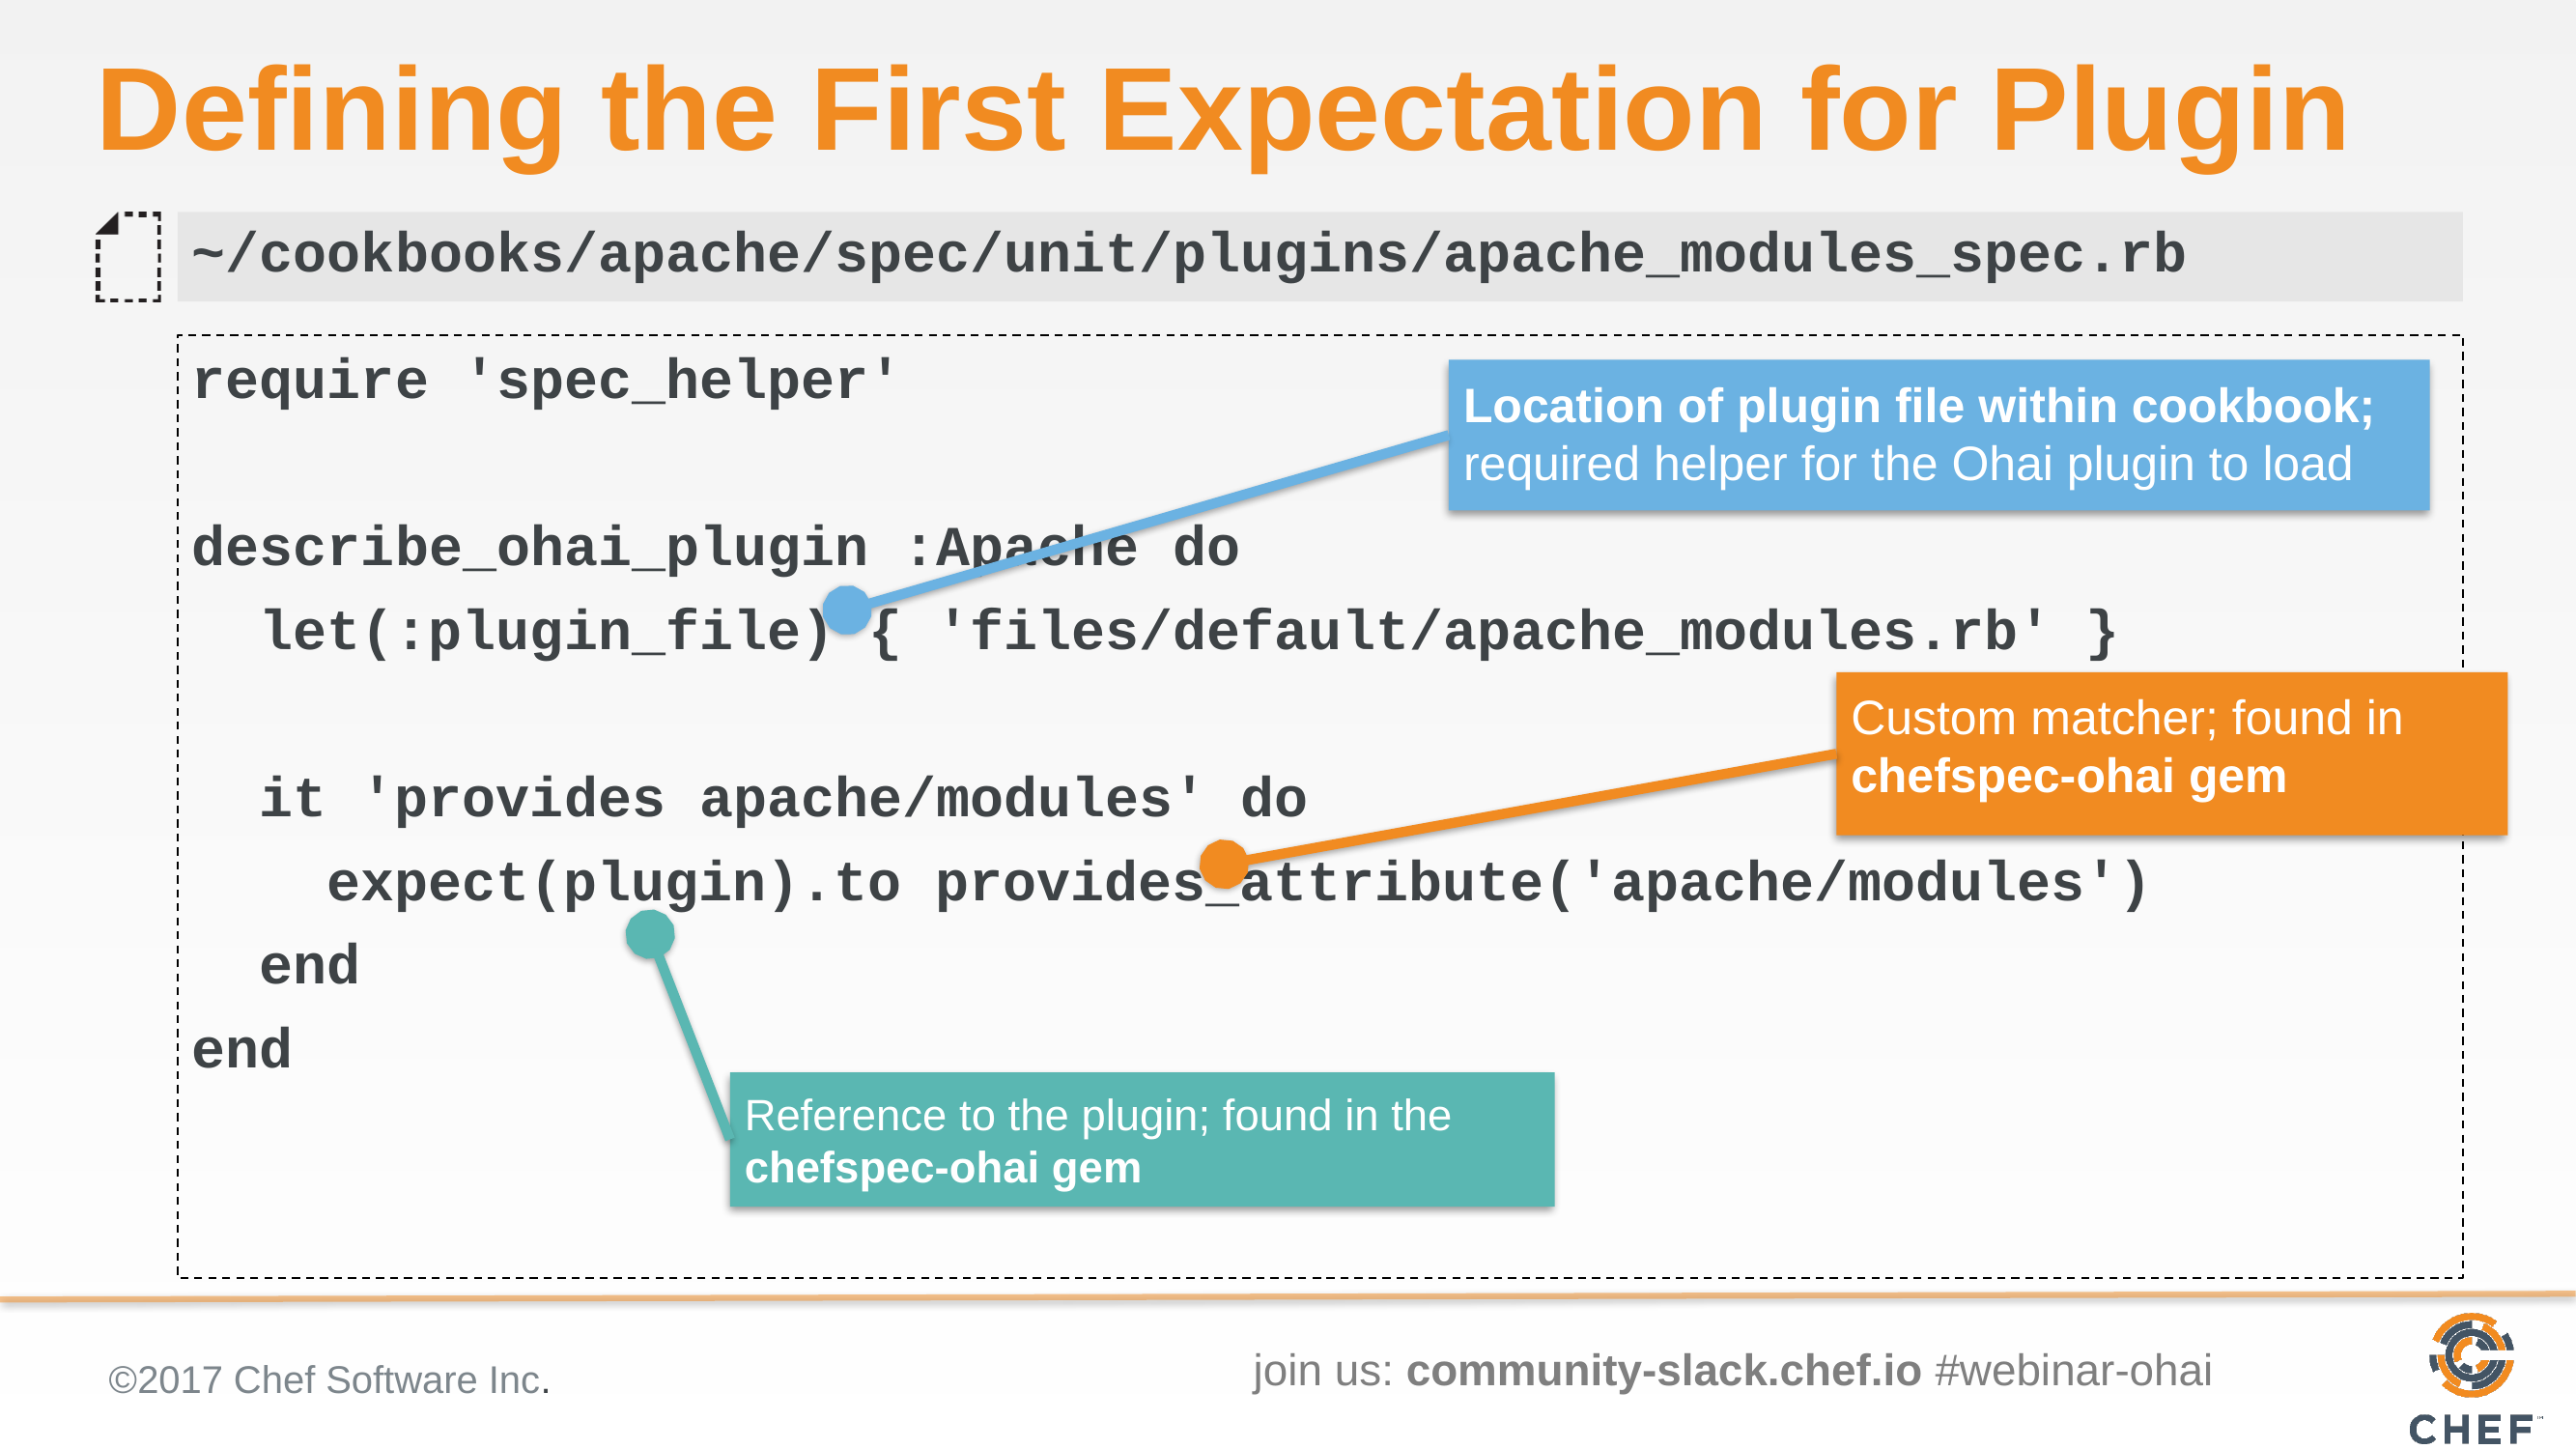

# Defining the First Expectation for Plugin
~/cookbooks/apache/spec/unit/plugins/apache_modules_spec.rb
require 'spec_helper'

describe_ohai_plugin :Apache do
  let(:plugin_file) { 'files/default/apache_modules.rb' }

  it 'provides apache/modules' do
    expect(plugin).to provides_attribute('apache/modules')
  end
end
Location of plugin file within cookbook; required helper for the Ohai plugin to load
Custom matcher; found in chefspec-ohai gem
Reference to the plugin; found in the chefspec-ohai gem